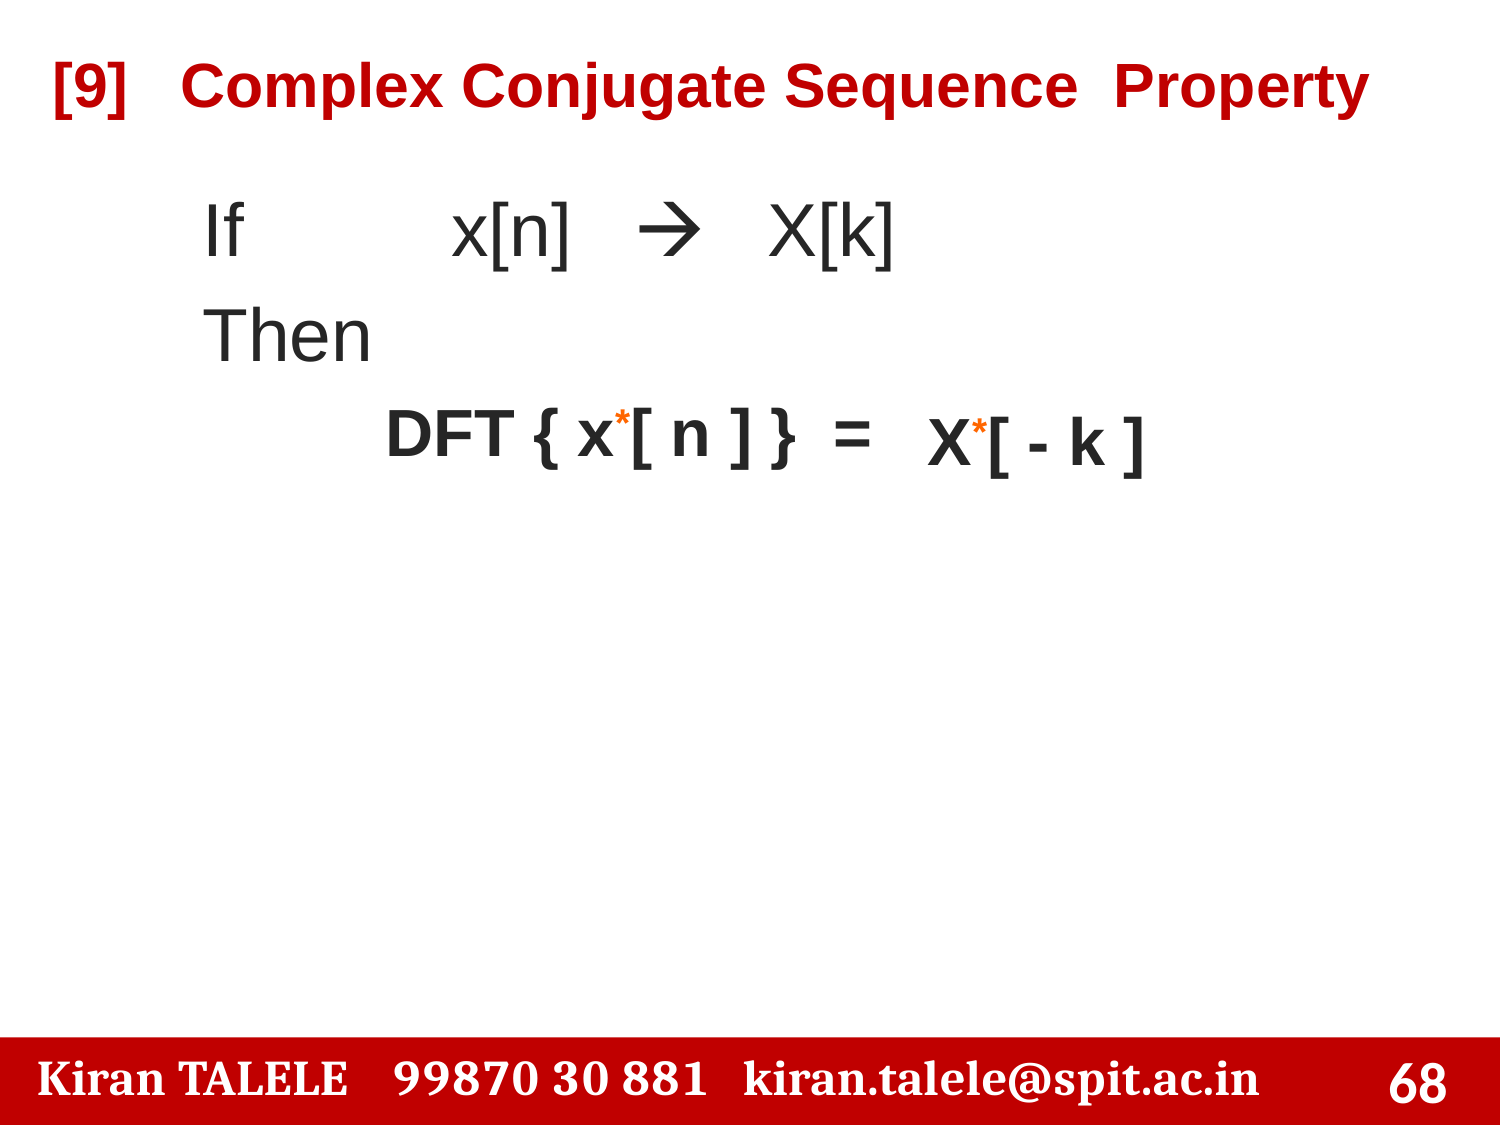

[9]   Complex Conjugate Sequence  Property

If          x[n]   🡪   X[k]
Then
                  DFT { x*[ n ] }  =
X*[ - k ]
  Kiran TALELE    99870 30 881   kiran.talele@spit.ac.in
68